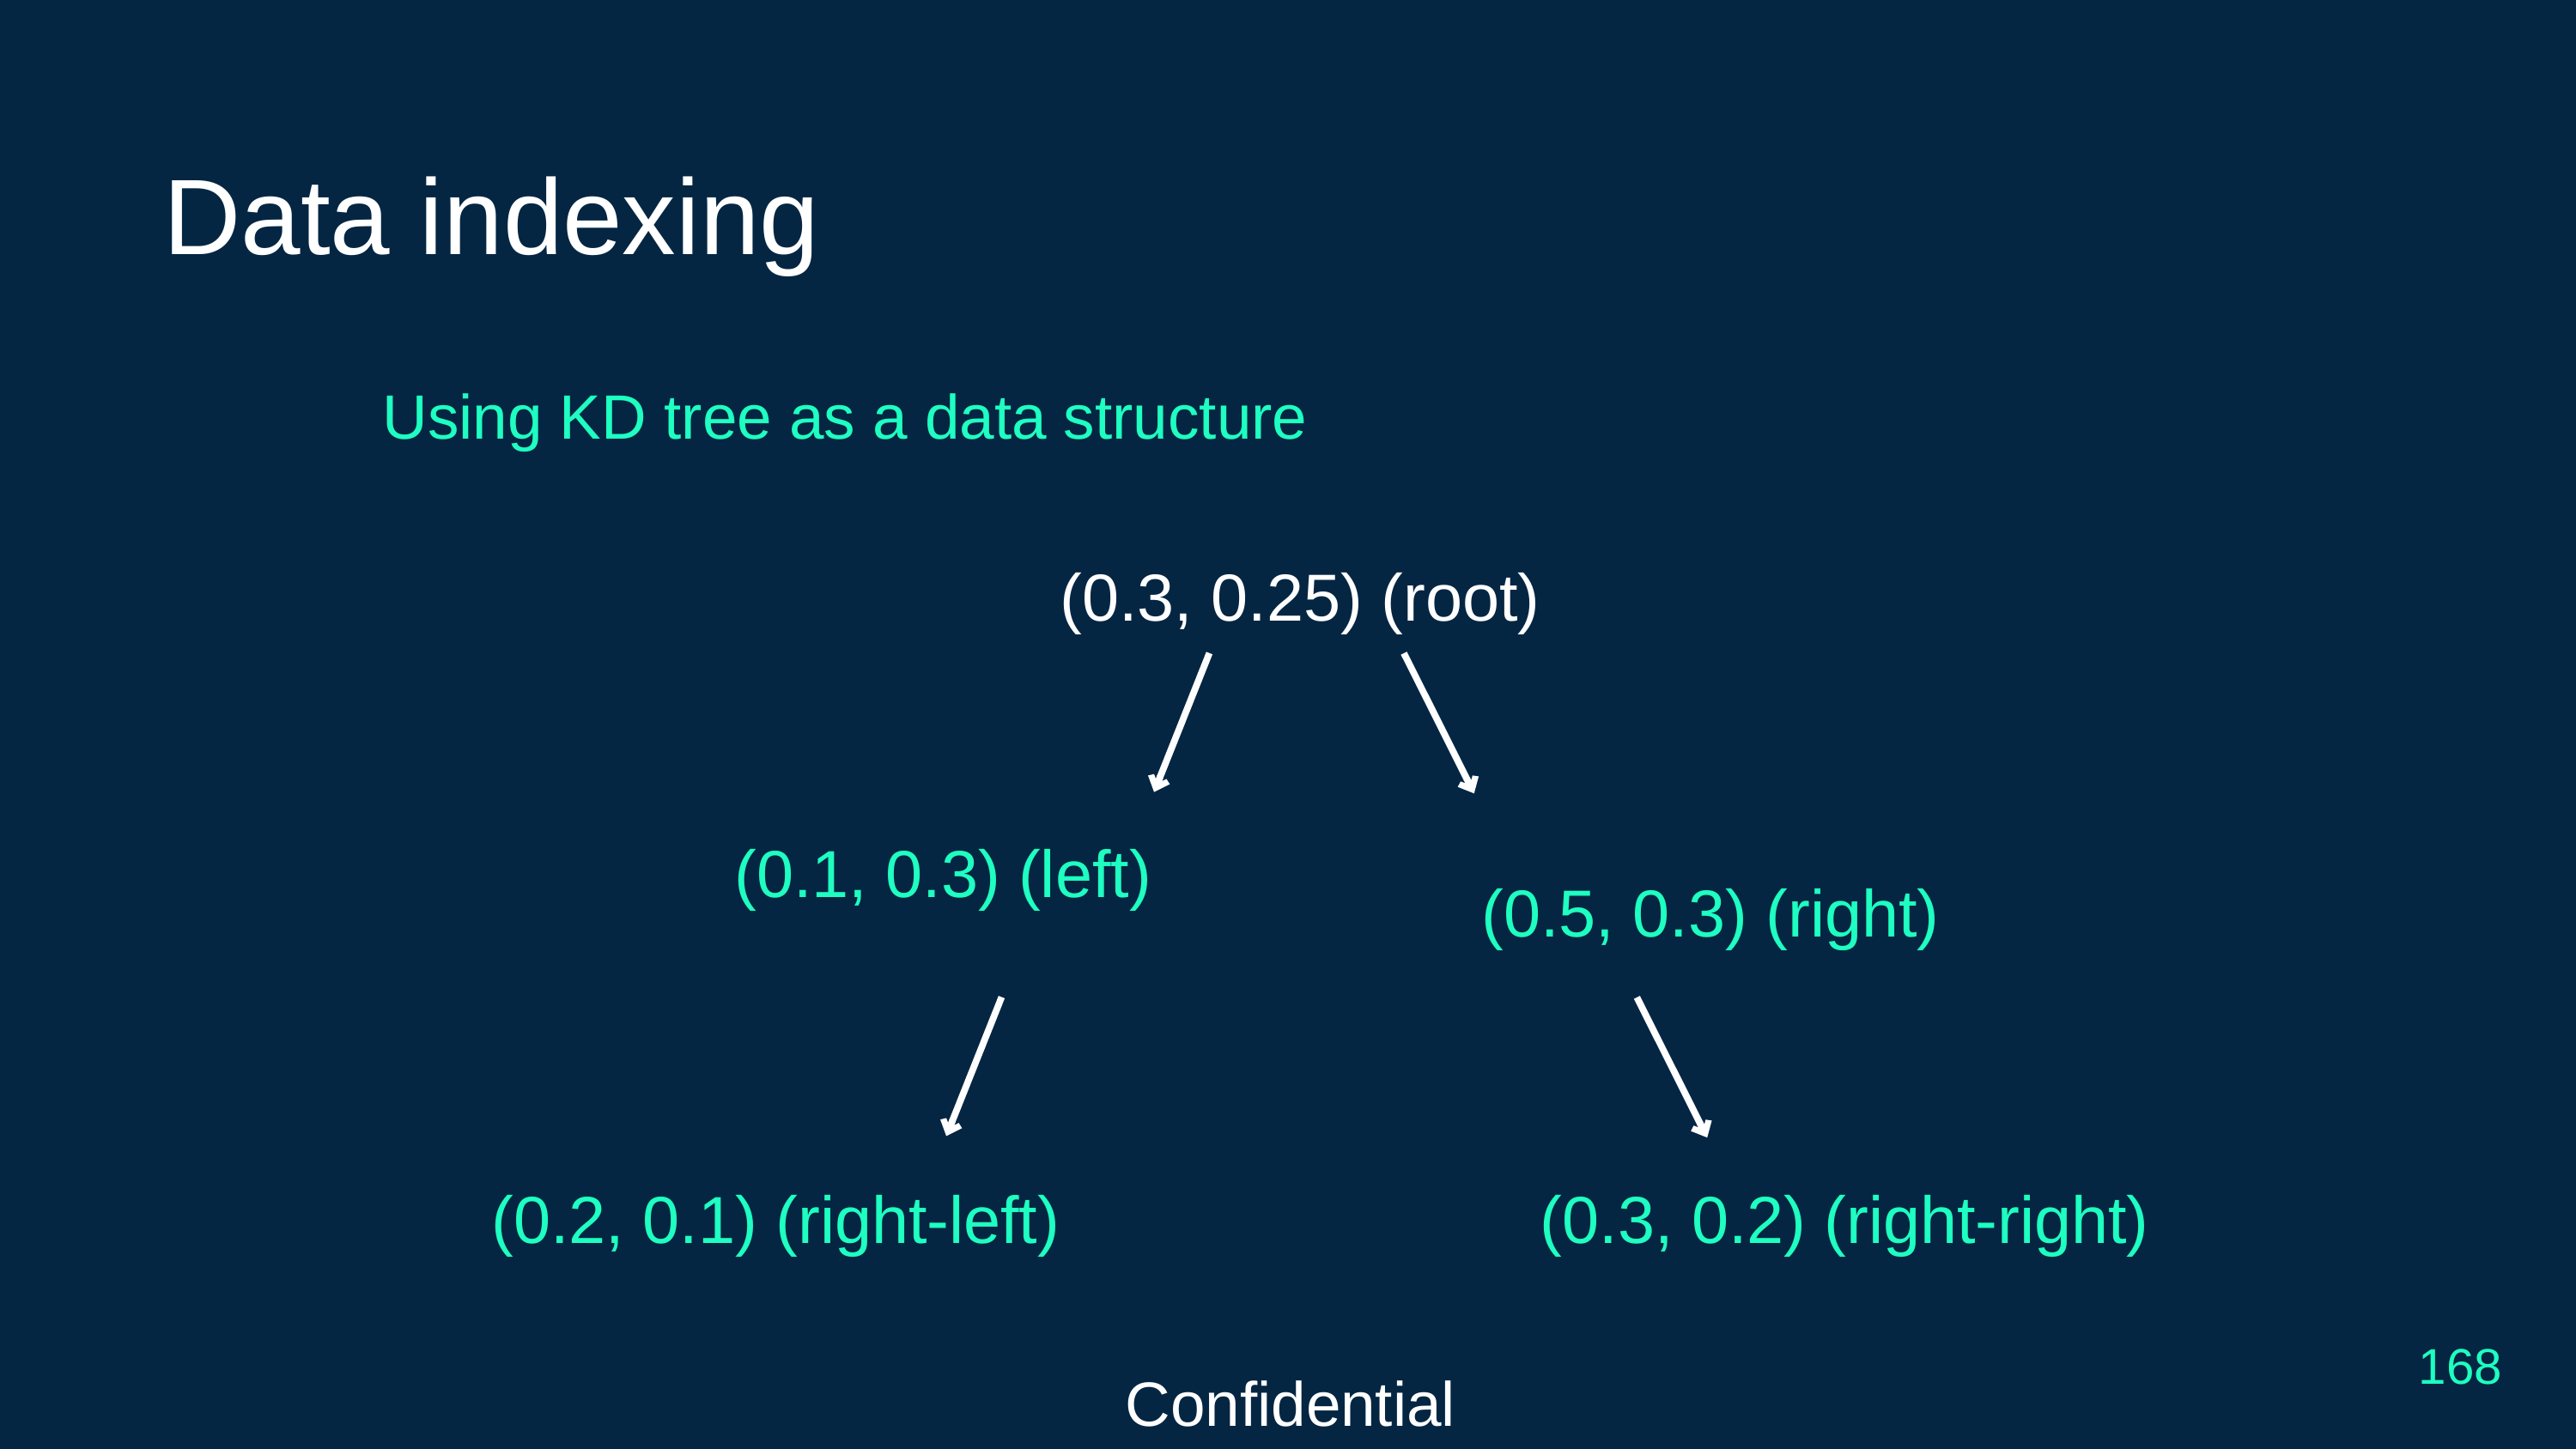

Data indexing
Using KD tree as a data structure
(0.3, 0.25) (root)

(0.1, 0.3) (left)
(0.5, 0.3) (right)

(0.2, 0.1) (right-left)
(0.3, 0.2) (right-right)
168
Confidential